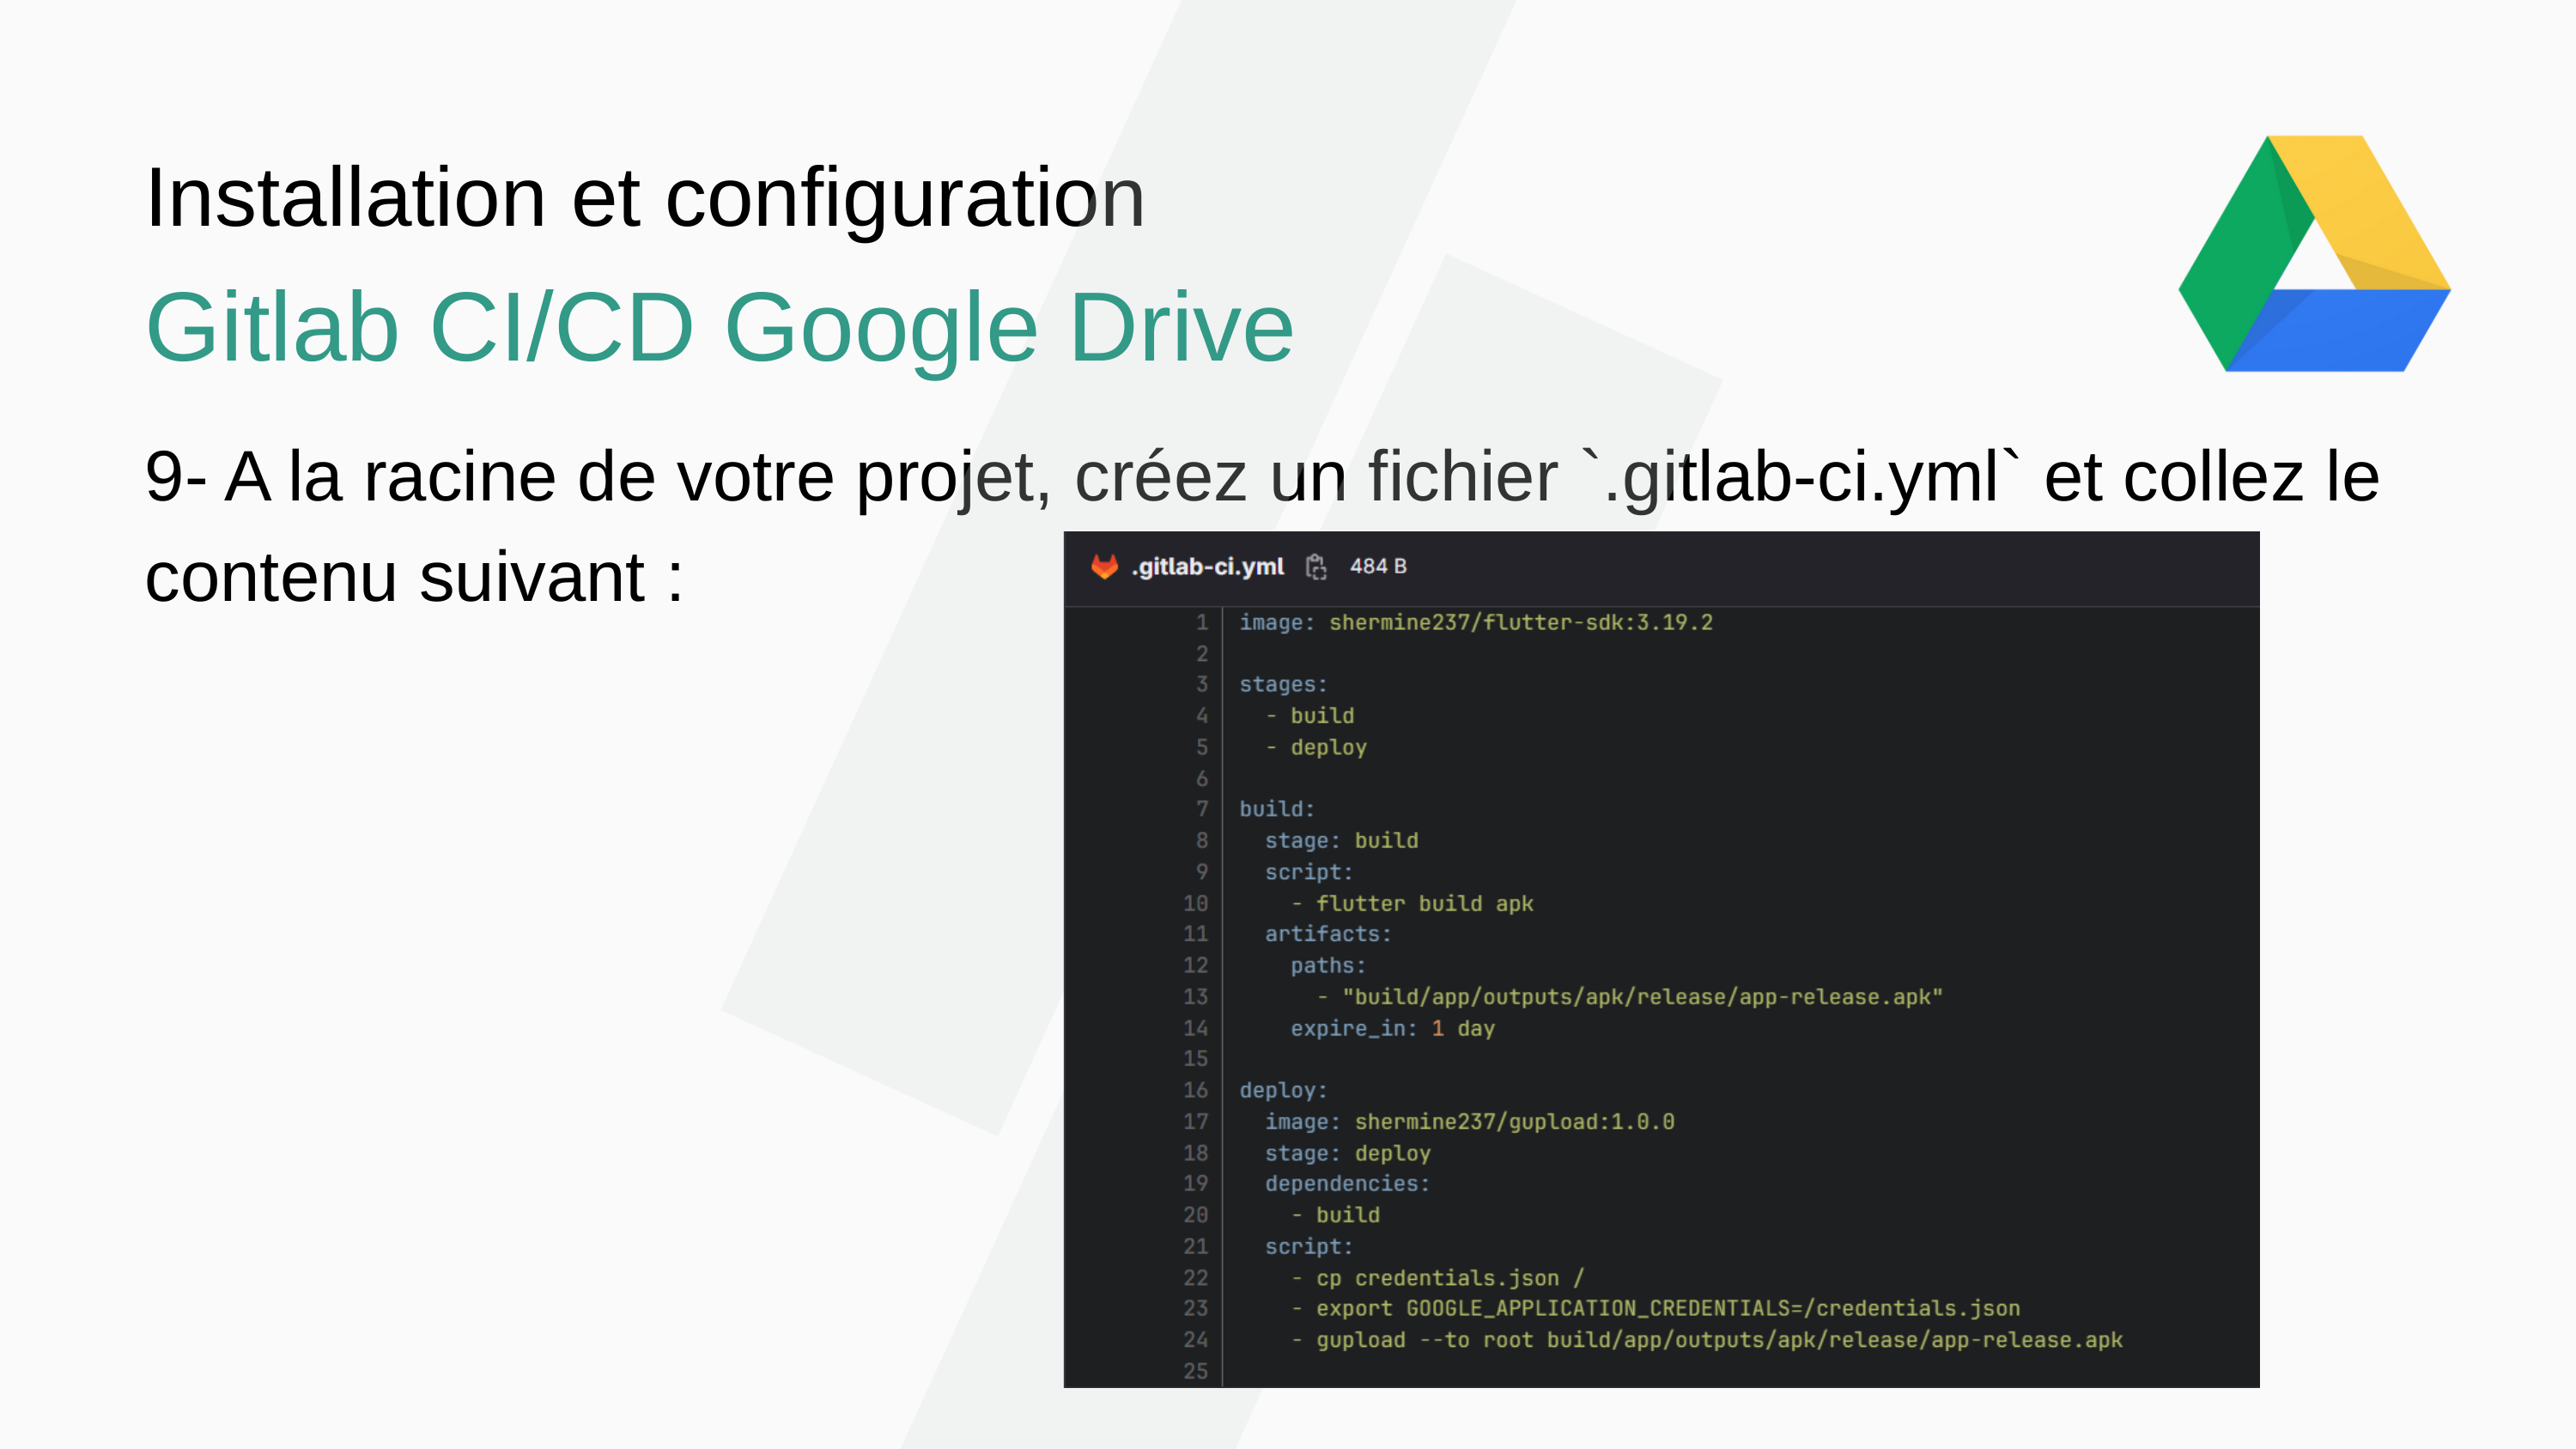

Installation et configuration
Gitlab CI/CD Google Drive

9- A la racine de votre projet, créez un fichier `.gitlab-ci.yml` et collez le contenu suivant :